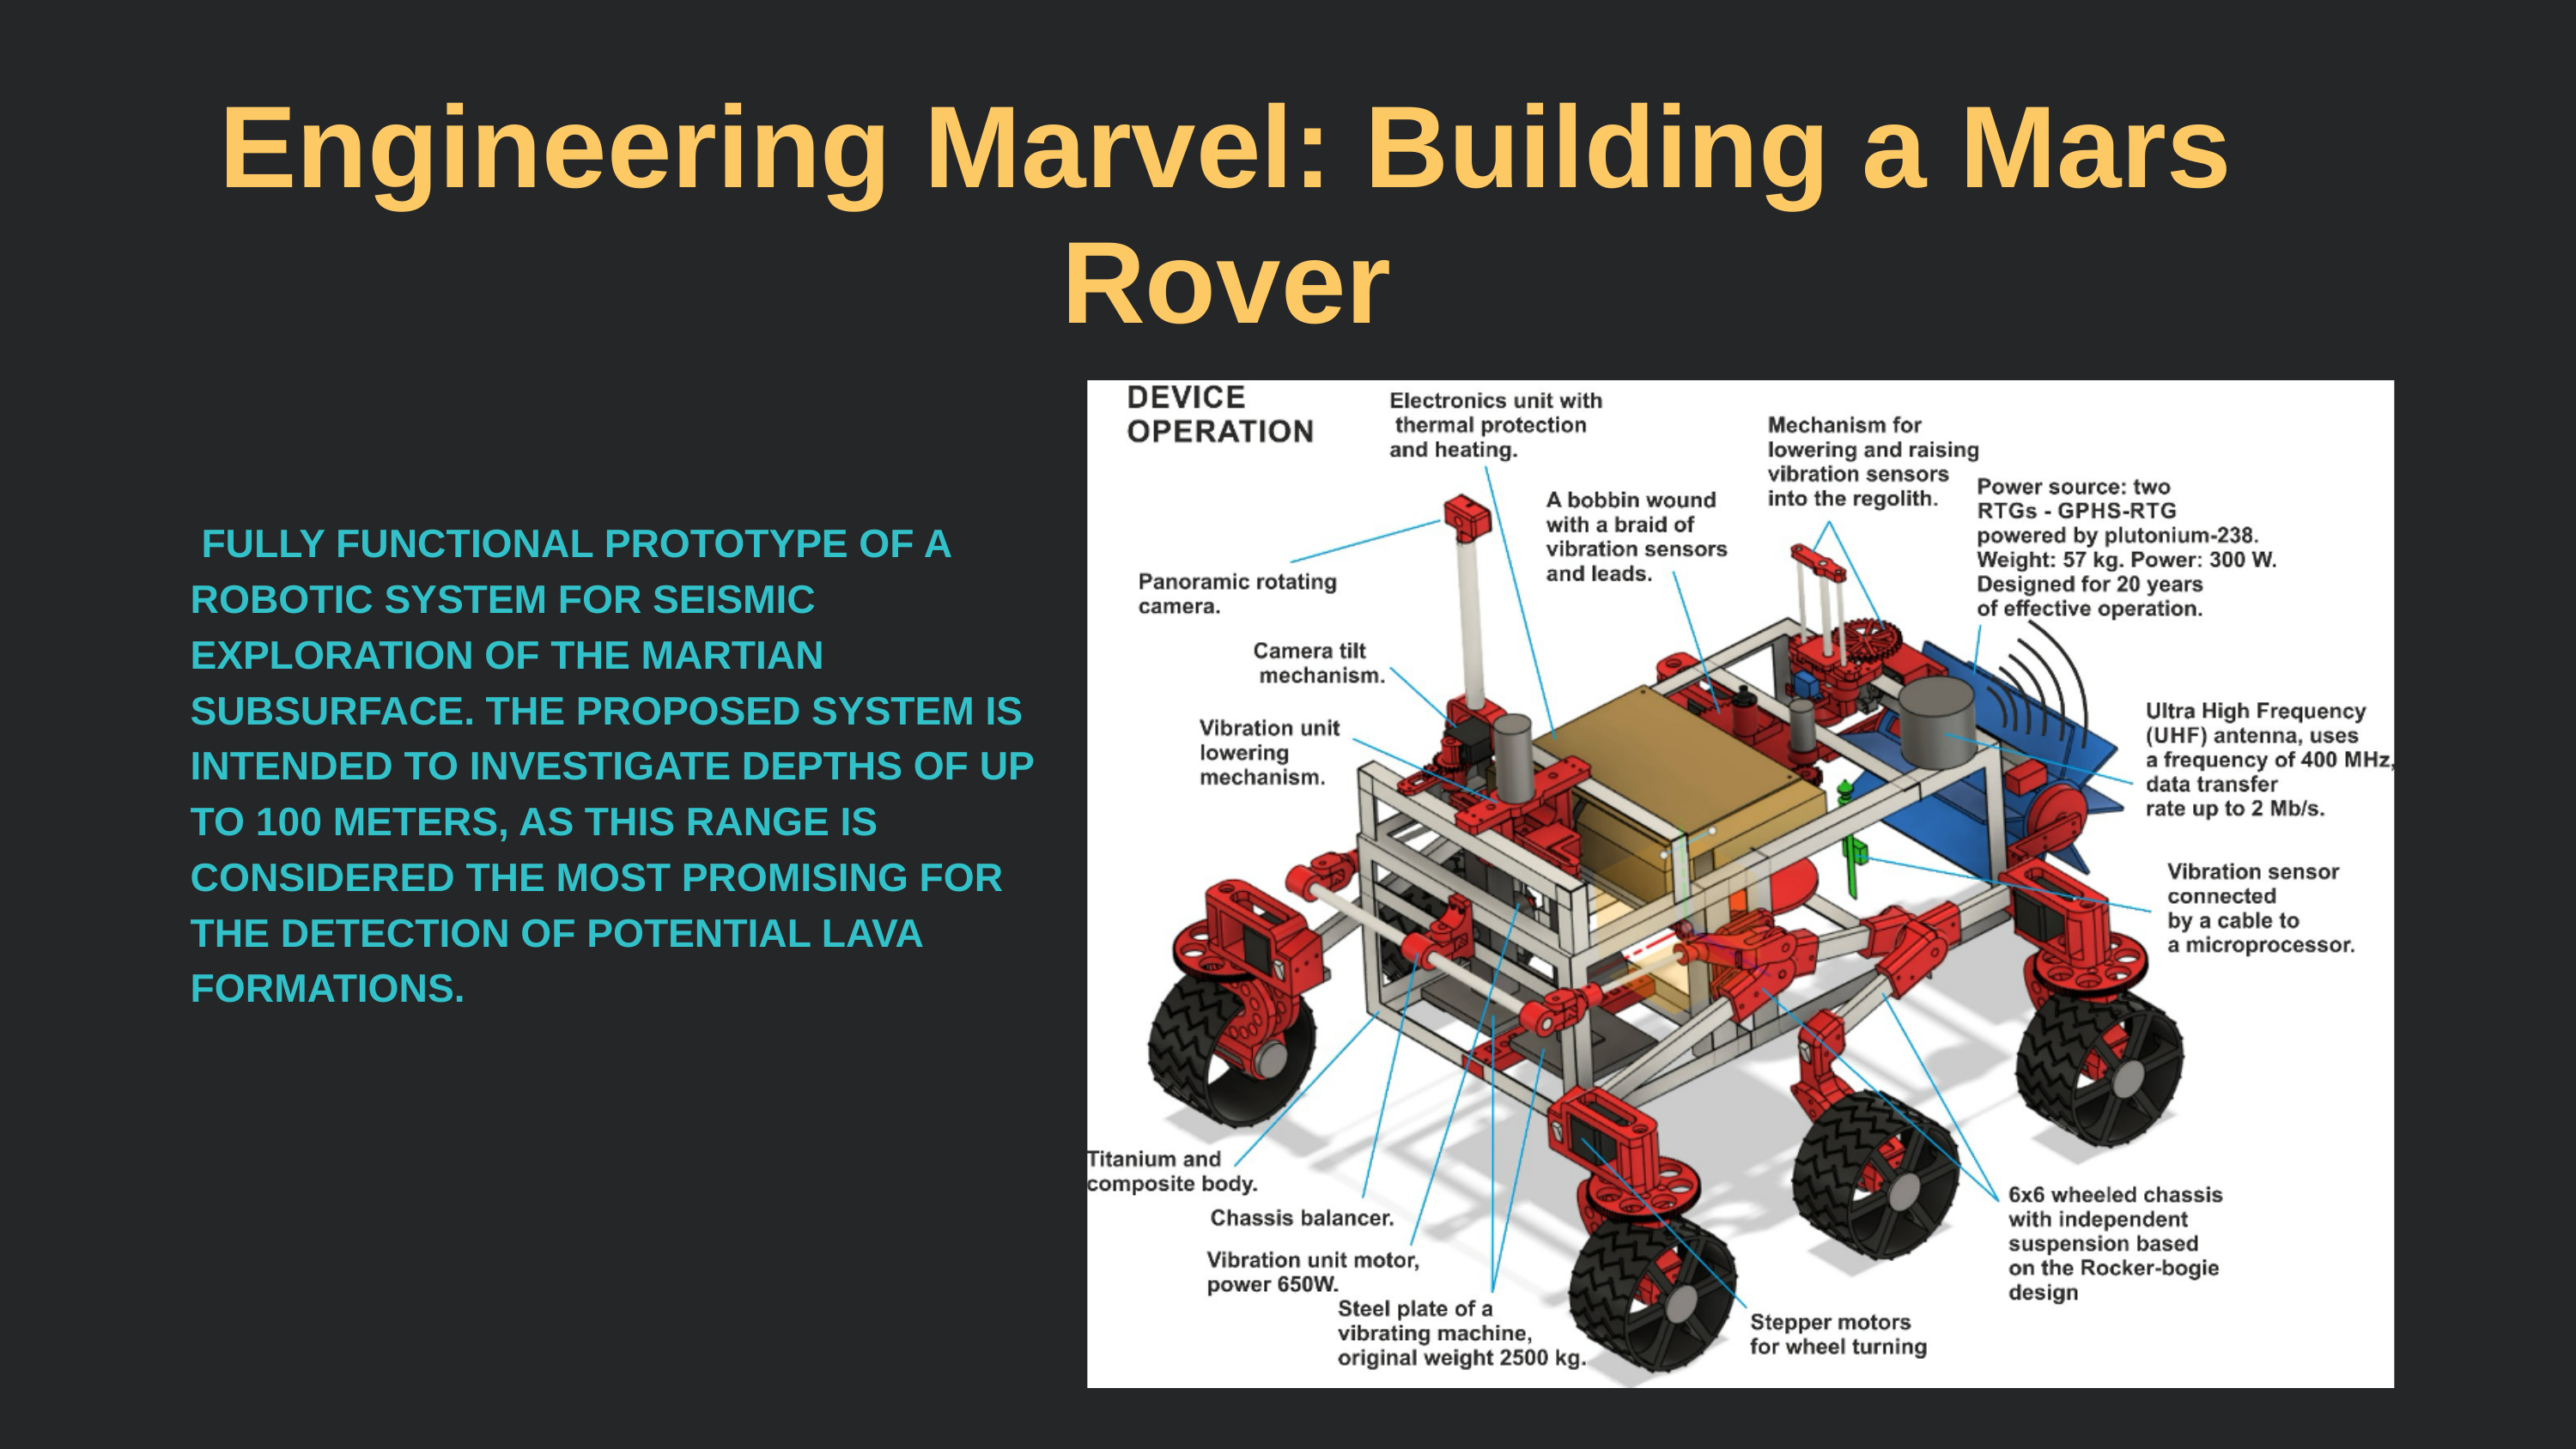

Engineering Marvel: Building a Mars Rover

 FULLY FUNCTIONAL PROTOTYPE OF A ROBOTIC SYSTEM FOR SEISMIC EXPLORATION OF THE MARTIAN SUBSURFACE. THE PROPOSED SYSTEM IS INTENDED TO INVESTIGATE DEPTHS OF UP TO 100 METERS, AS THIS RANGE IS CONSIDERED THE MOST PROMISING FOR THE DETECTION OF POTENTIAL LAVA FORMATIONS.